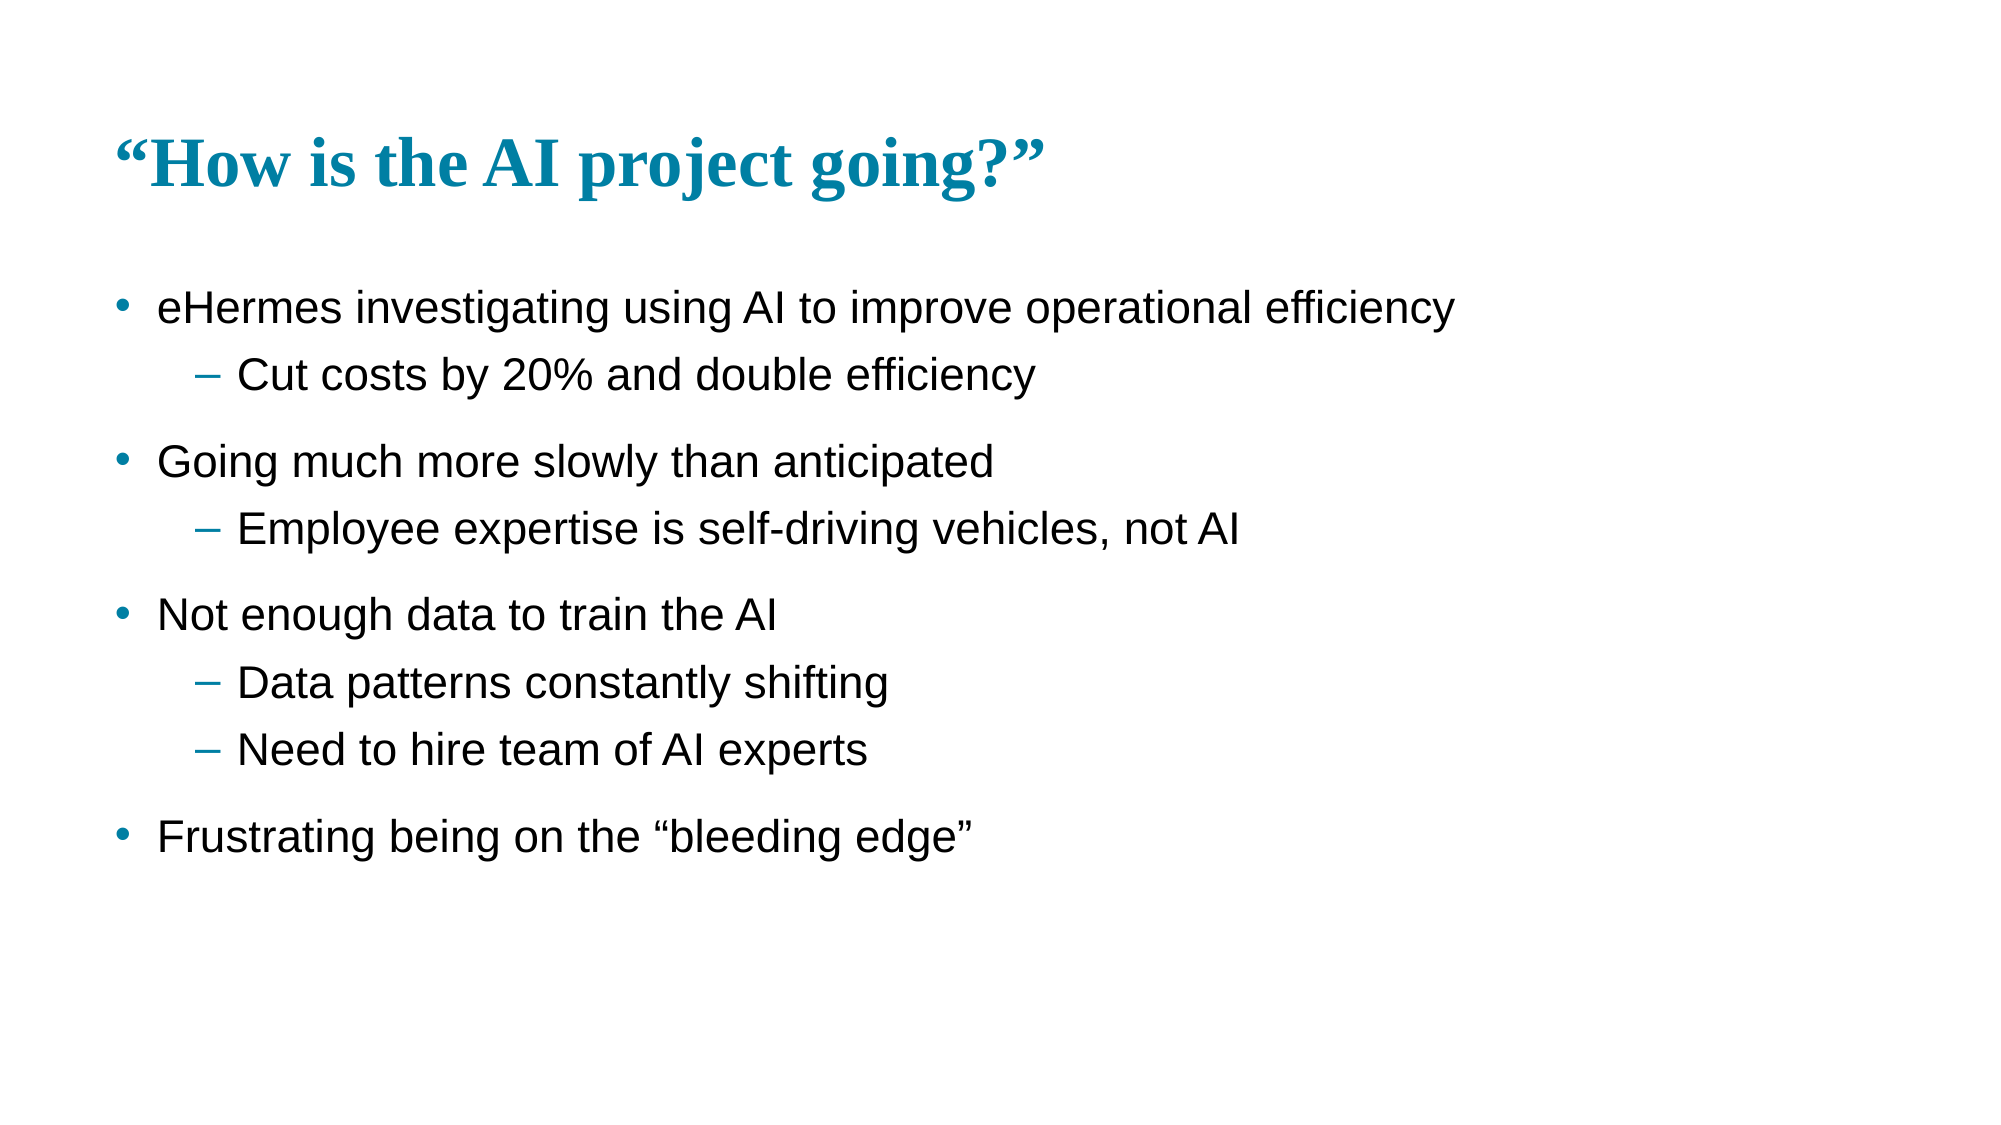

# “How is the AI project going?”
eHermes investigating using AI to improve operational efficiency
Cut costs by 20% and double efficiency
Going much more slowly than anticipated
Employee expertise is self-driving vehicles, not AI
Not enough data to train the AI
Data patterns constantly shifting
Need to hire team of AI experts
Frustrating being on the “bleeding edge”